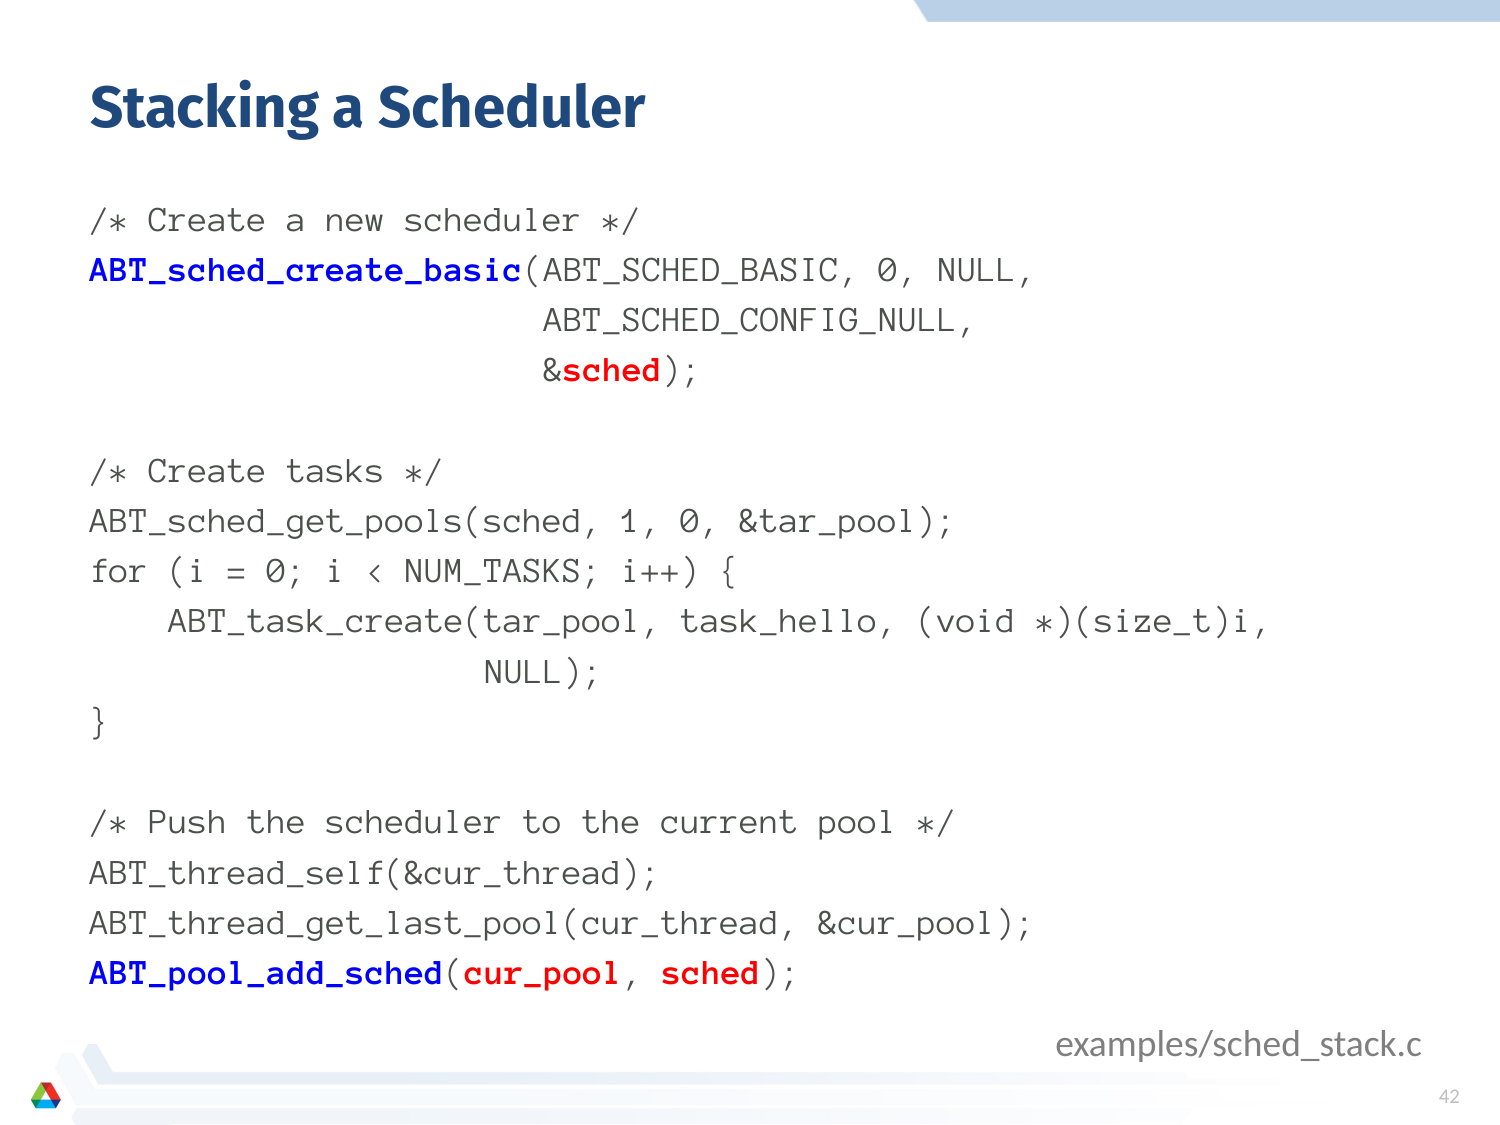

# Stacking a Scheduler
/* Create a new scheduler */
ABT_sched_create_basic(ABT_SCHED_BASIC, 0, NULL,
                       ABT_SCHED_CONFIG_NULL,
                       &sched);

/* Create tasks */
ABT_sched_get_pools(sched, 1, 0, &tar_pool);
for (i = 0; i < NUM_TASKS; i++) {
    ABT_task_create(tar_pool, task_hello, (void *)(size_t)i,
                    NULL);
}

/* Push the scheduler to the current pool */
ABT_thread_self(&cur_thread);
ABT_thread_get_last_pool(cur_thread, &cur_pool);
ABT_pool_add_sched(cur_pool, sched);
examples/sched_stack.c
42